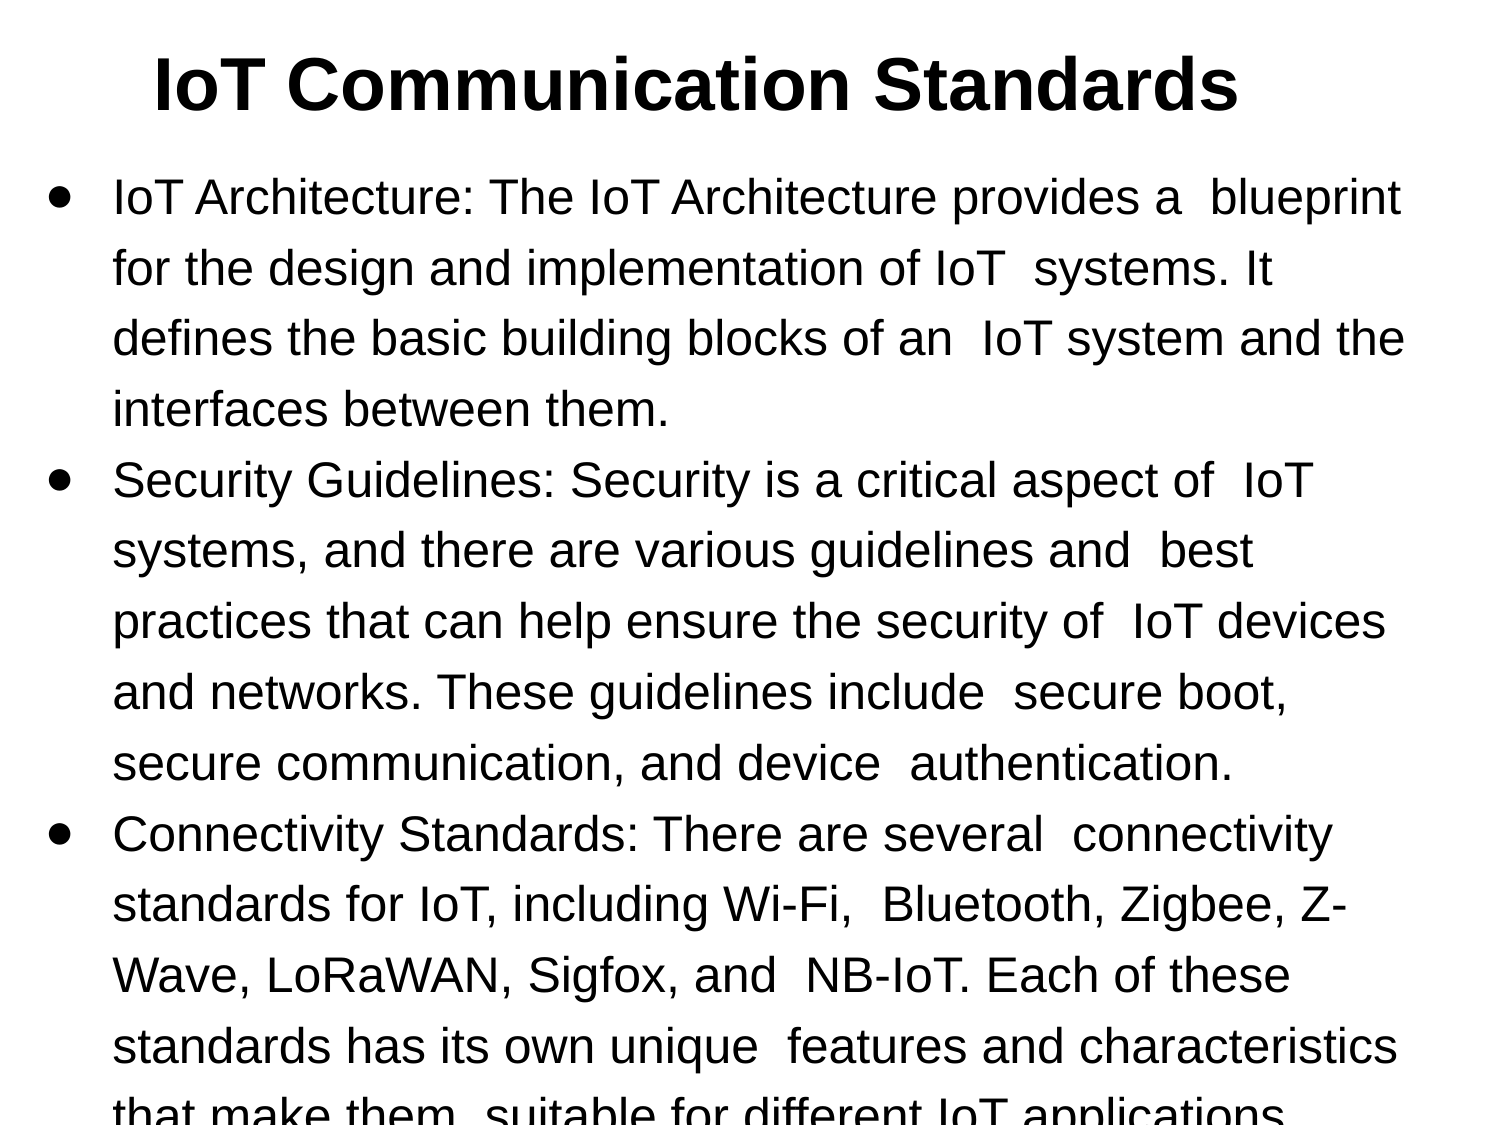

# IoT Communication Standards
IoT Architecture: The IoT Architecture provides a  blueprint for the design and implementation of IoT  systems. It deﬁnes the basic building blocks of an  IoT system and the interfaces between them.
Security Guidelines: Security is a critical aspect of  IoT systems, and there are various guidelines and  best practices that can help ensure the security of  IoT devices and networks. These guidelines include  secure boot, secure communication, and device  authentication.
Connectivity Standards: There are several  connectivity standards for IoT, including Wi-Fi,  Bluetooth, Zigbee, Z-Wave, LoRaWAN, Sigfox, and  NB-IoT. Each of these standards has its own unique  features and characteristics that make them  suitable for different IoT applications.